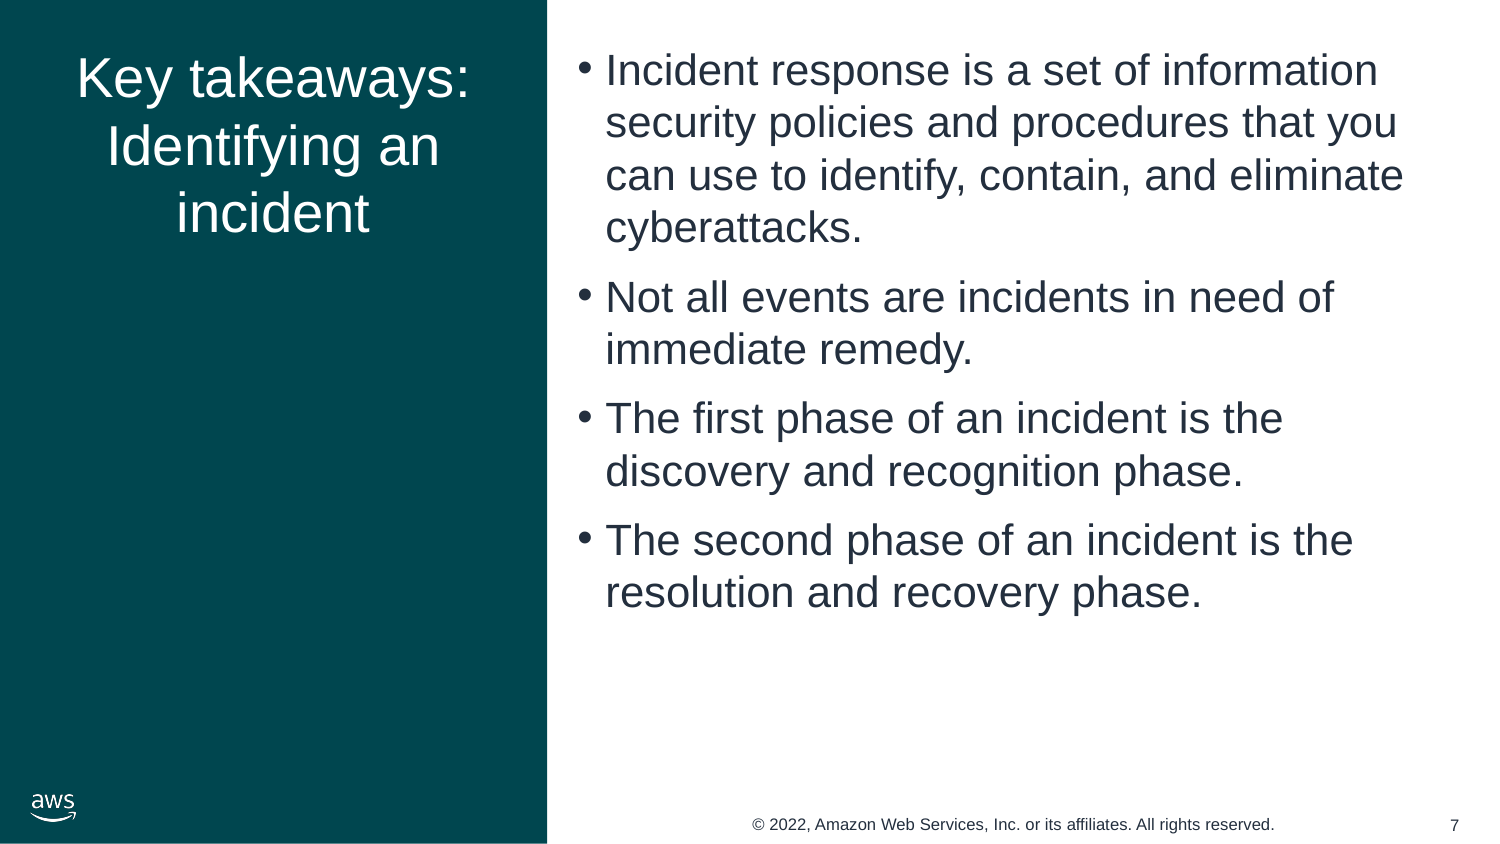

# Key takeaways: Identifying an incident
Incident response is a set of information security policies and procedures that you can use to identify, contain, and eliminate cyberattacks.
Not all events are incidents in need of immediate remedy.
The first phase of an incident is the discovery and recognition phase.
The second phase of an incident is the resolution and recovery phase.
7